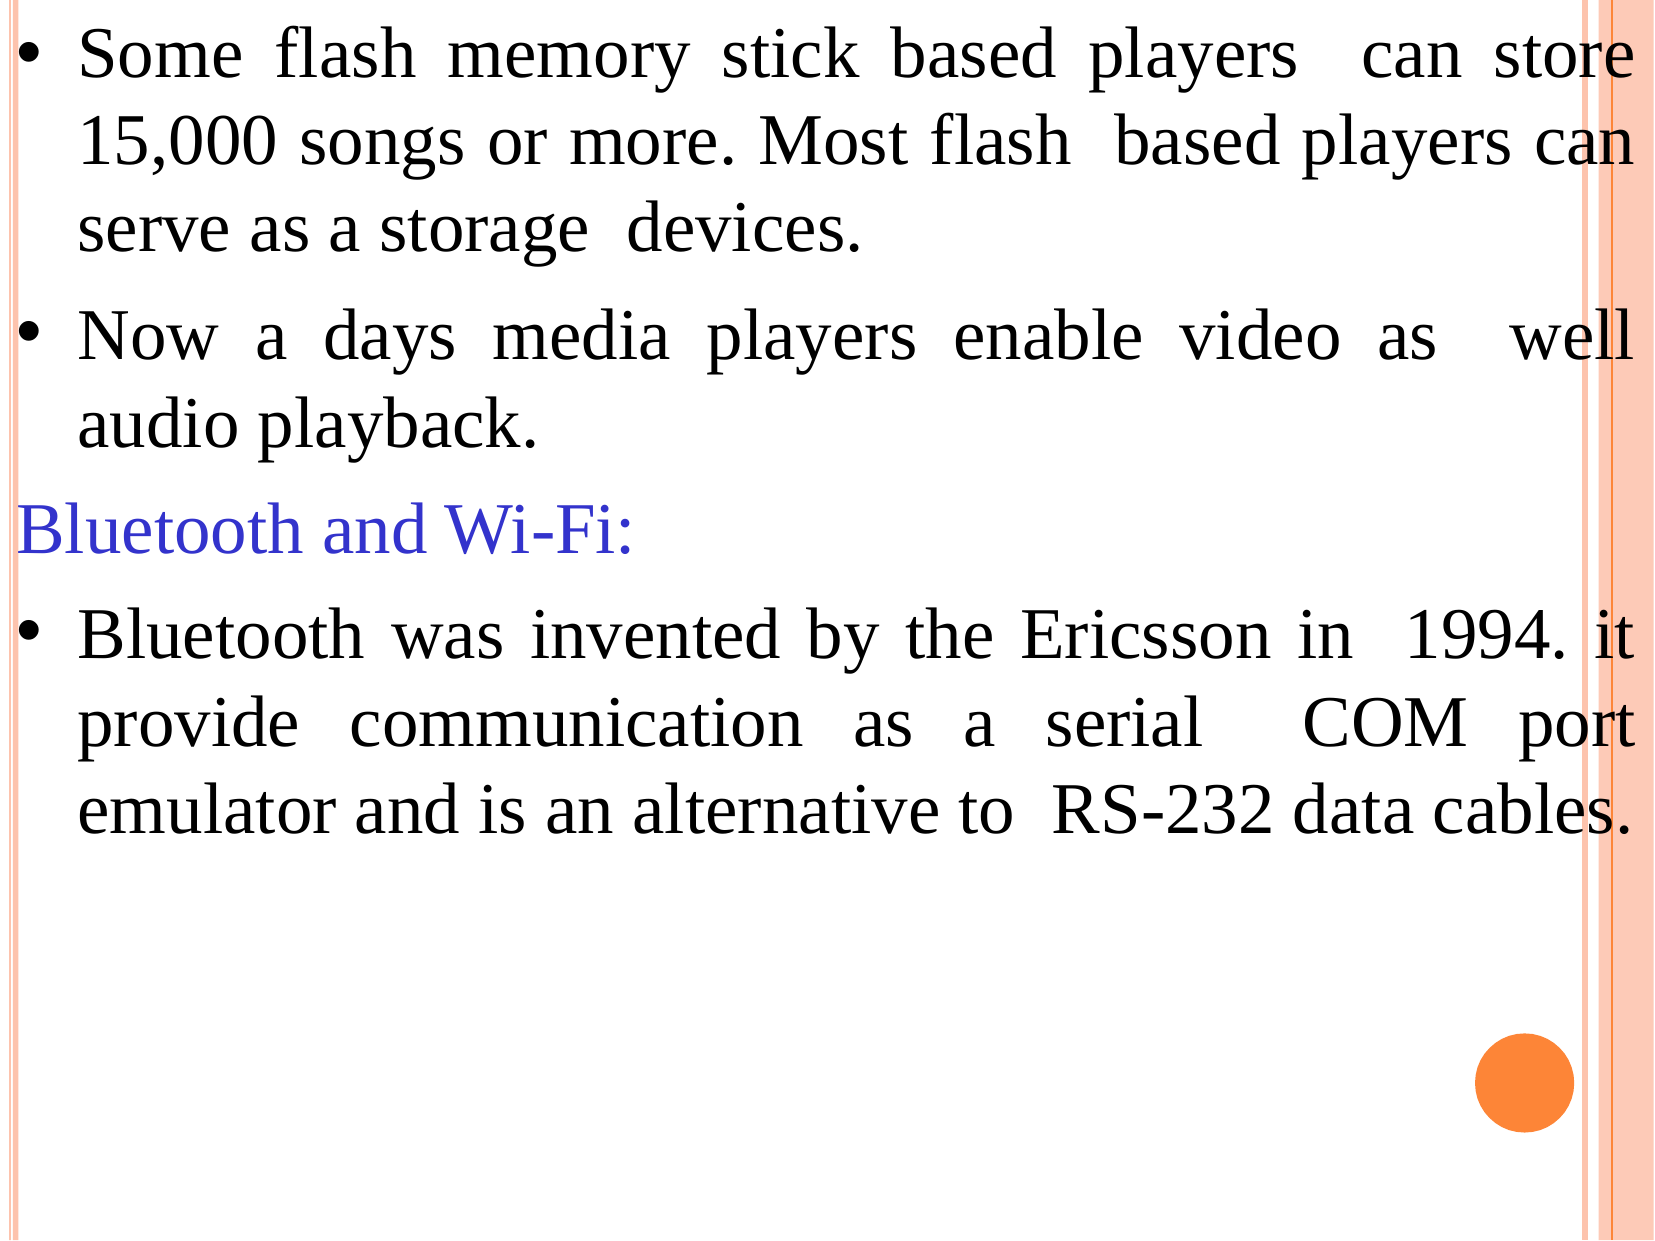

Some flash memory stick based players  can store 15,000 songs or more. Most flash  based players can serve as a storage  devices.
Now a days media players enable video as  well audio playback.
Bluetooth and Wi-Fi:
Bluetooth was invented by the Ericsson in  1994. it provide communication as a serial  COM port emulator and is an alternative to  RS-232 data cables.